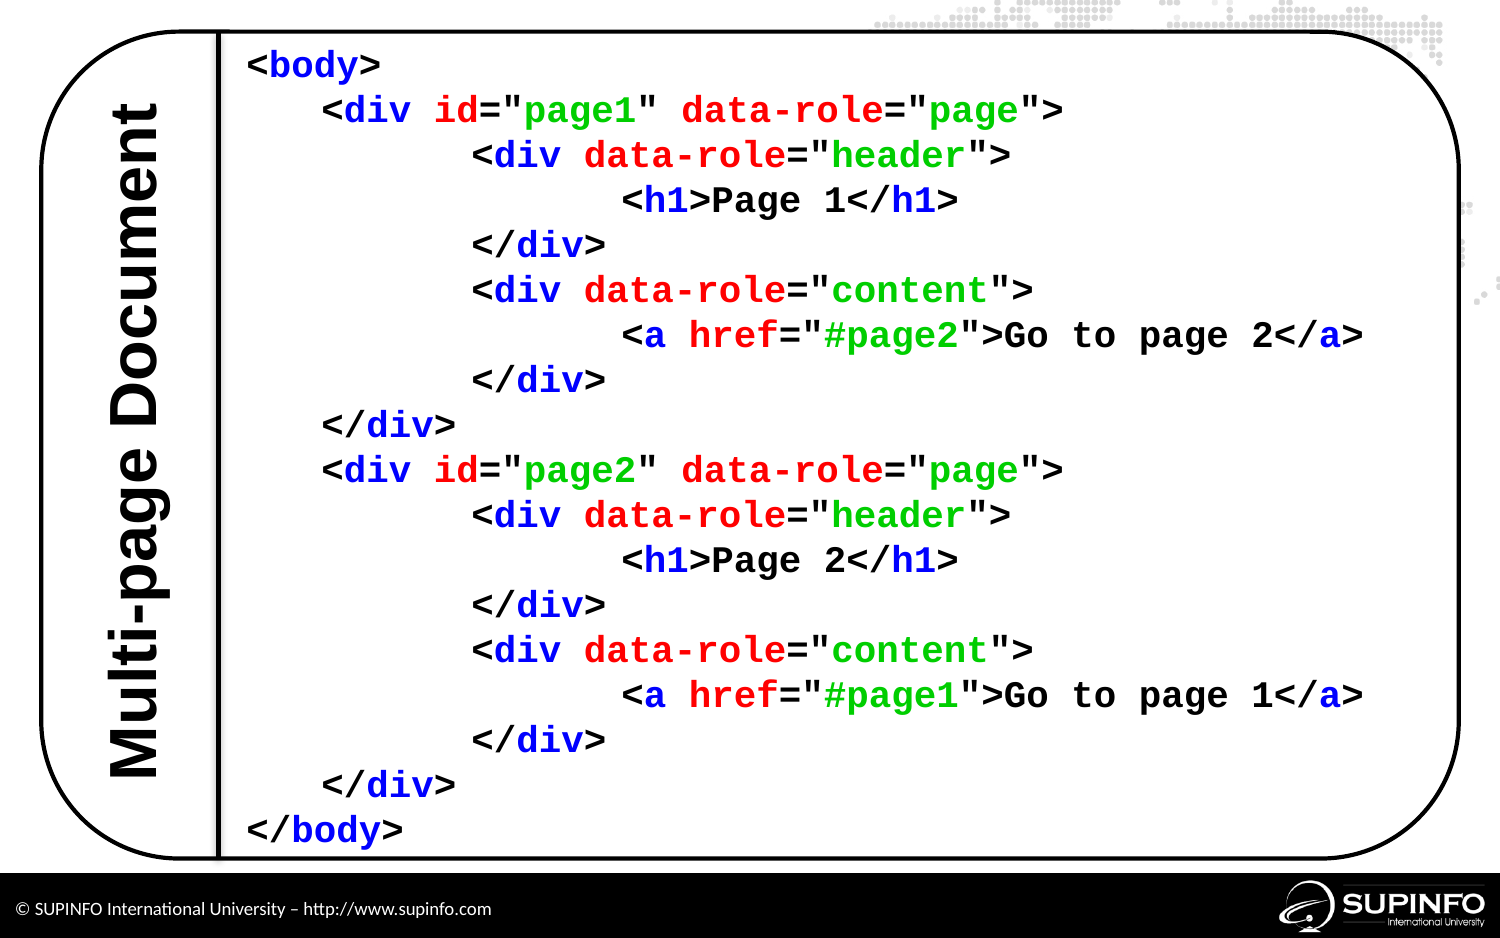

<body>
<div id="page1" data-role="page">
	<div data-role="header">
		<h1>Page 1</h1>
	</div>
	<div data-role="content">
		<a href="#page2">Go to page 2</a>
	</div>
</div>
<div id="page2" data-role="page">
	<div data-role="header">
 		<h1>Page 2</h1>
	</div>
	<div data-role="content">
		<a href="#page1">Go to page 1</a>
	</div>
</div>
</body>
Multi-page Document